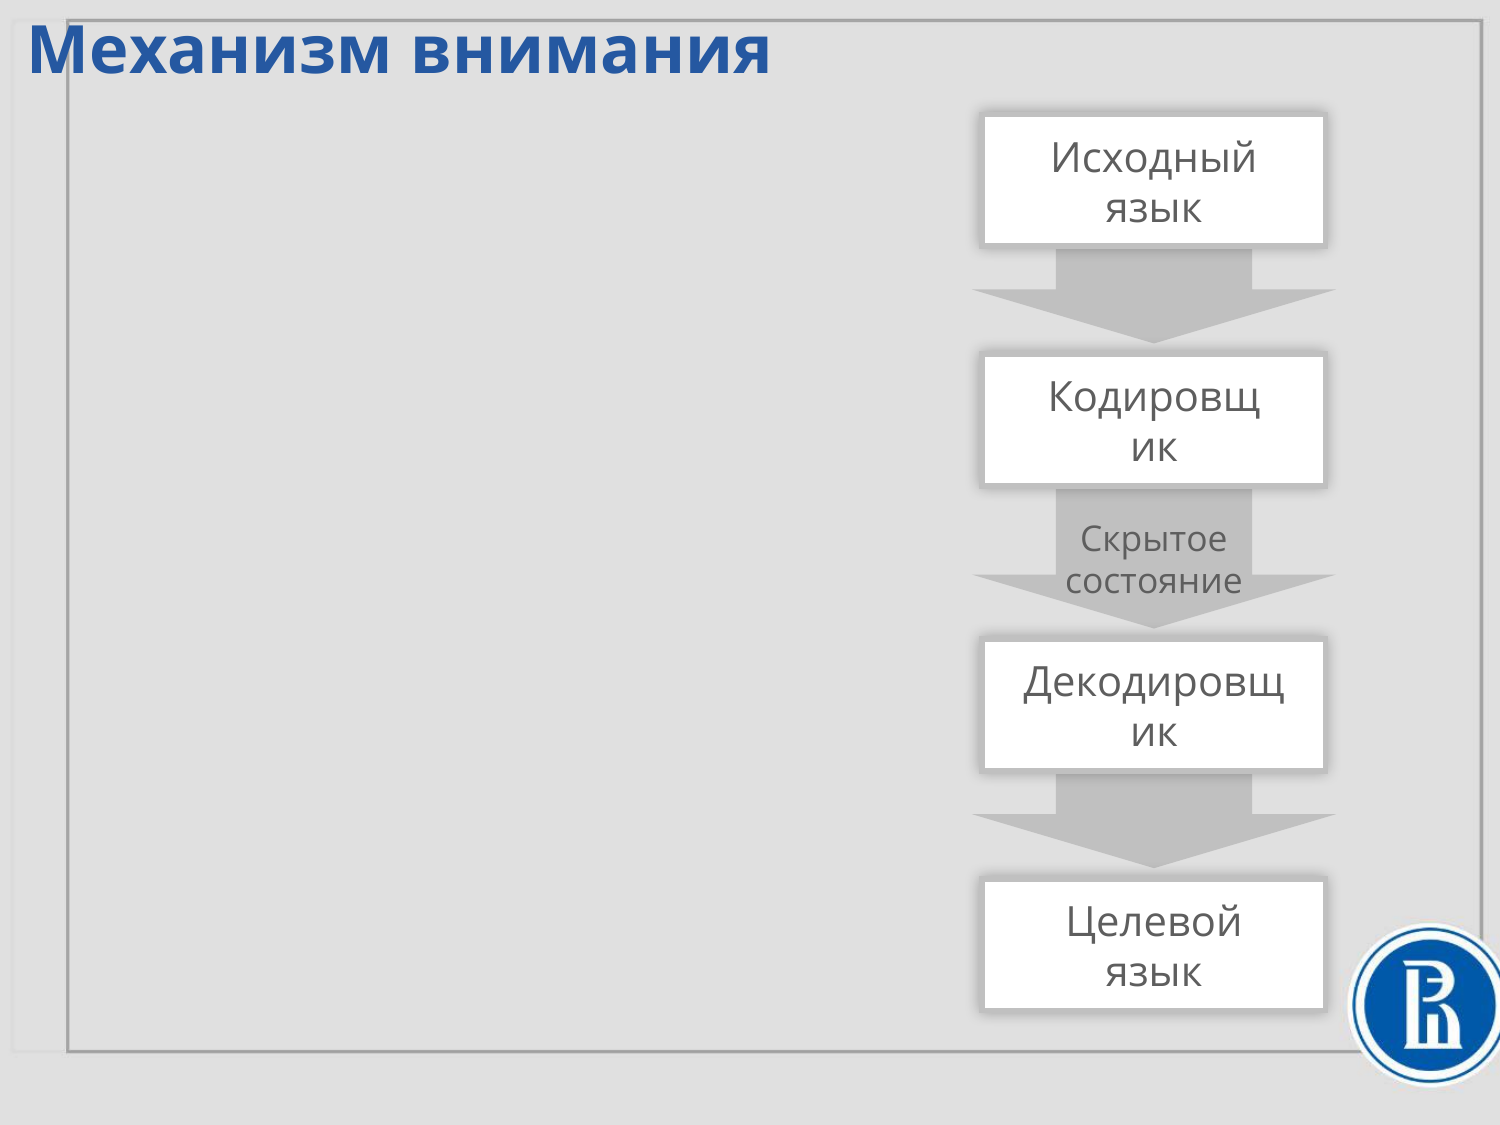

Механизм внимания

Исходный язык

Кодировщик

Скрытое состояние

Декодировщик

Целевой язык